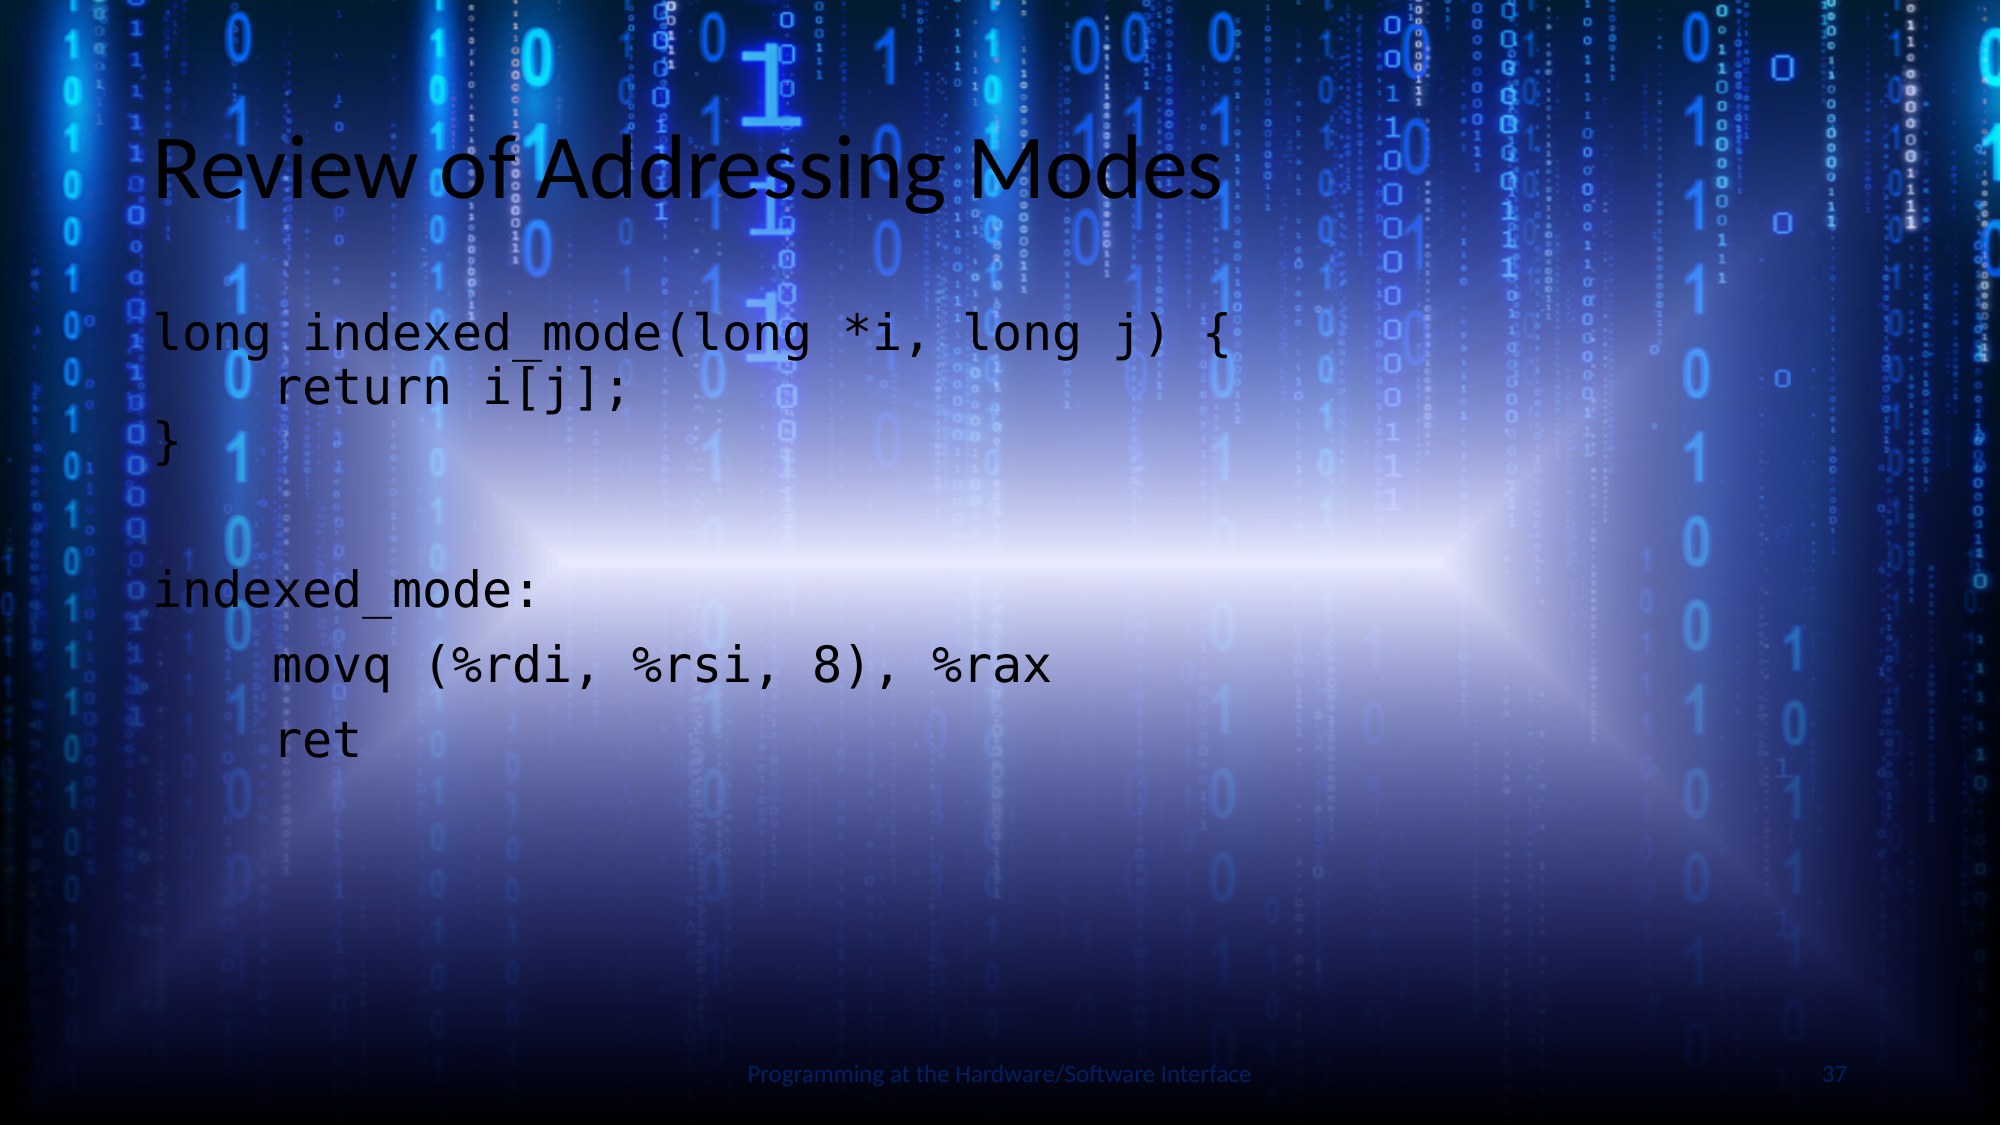

# Review of Addressing Modes
long indexed_mode(long *i, long j) {
    return i[j];
}

indexed_mode:
    movq (%rdi, %rsi, 8), %rax
    ret
Slide by Bohn
Programming at the Hardware/Software Interface
37